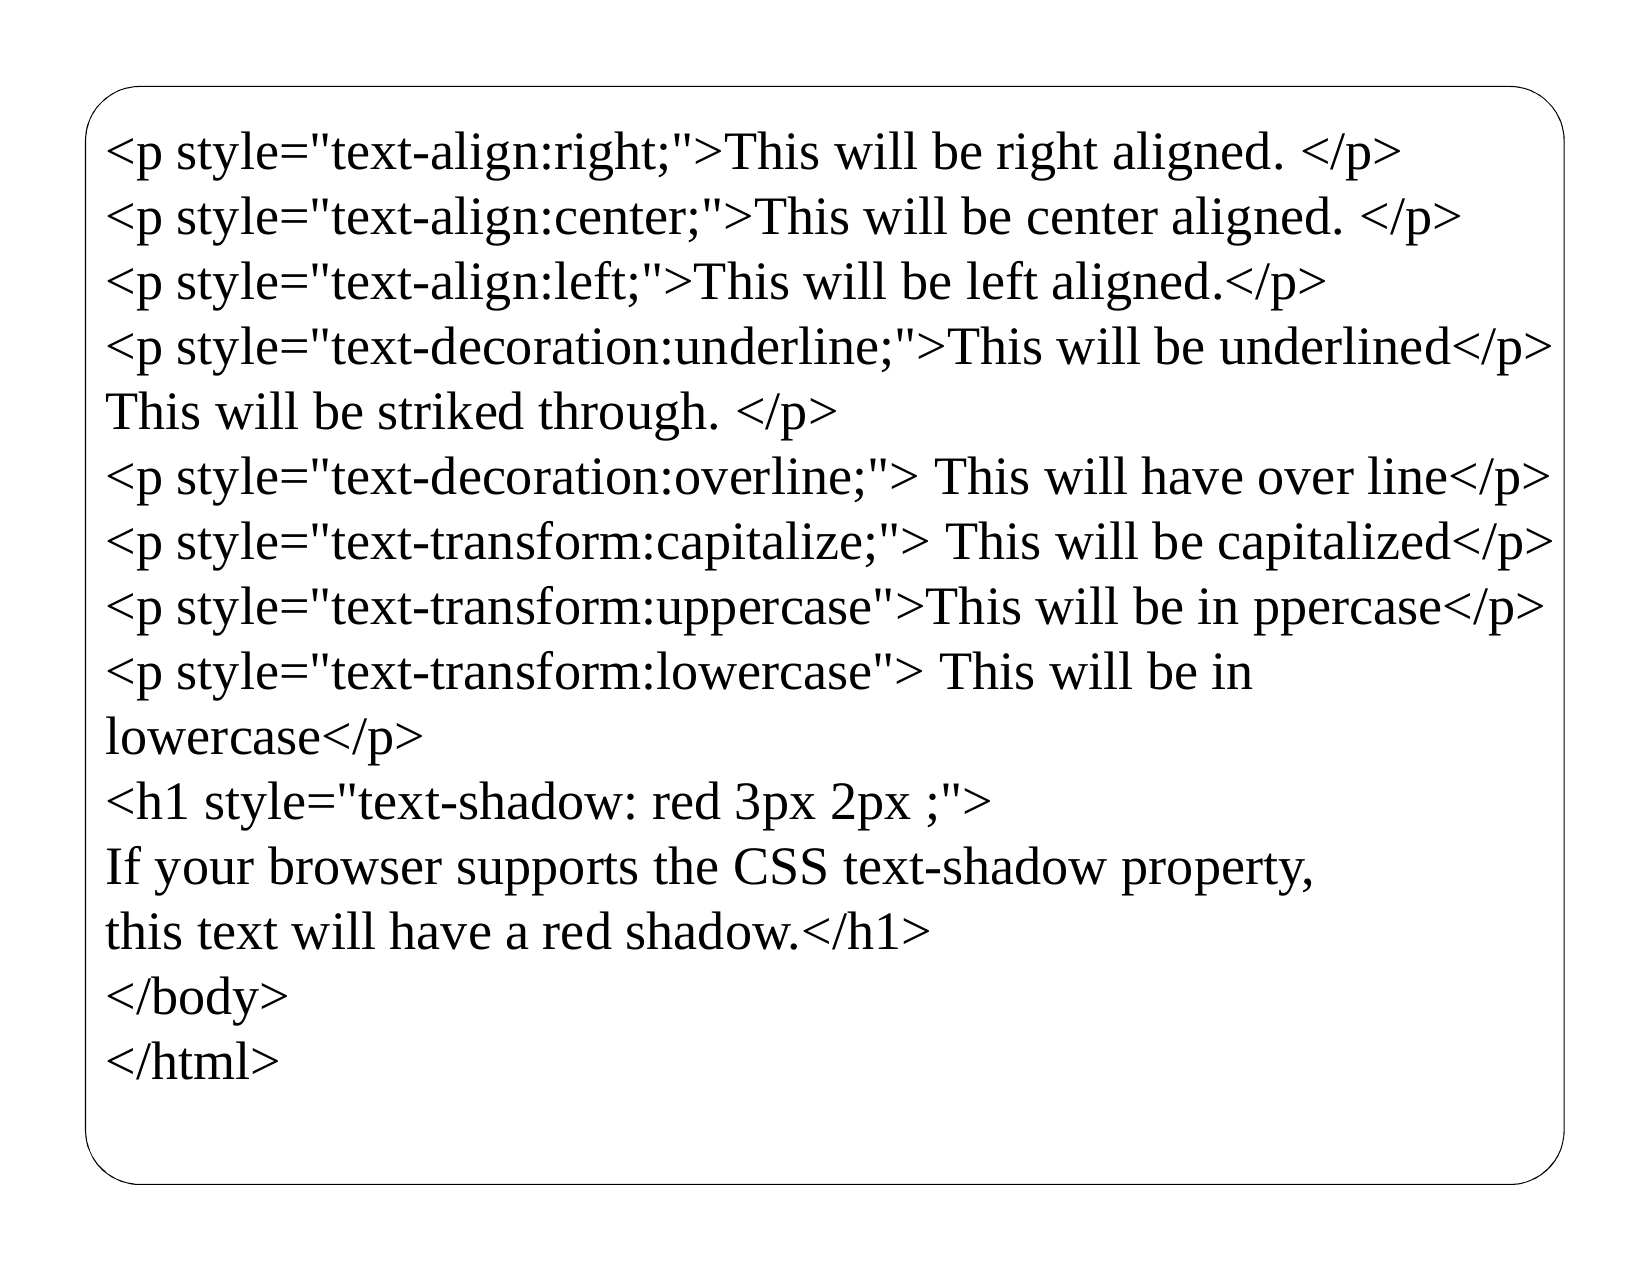

<p style="text-align:right;">This will be right aligned. </p>
<p style="text-align:center;">This will be center aligned. </p>
<p style="text-align:left;">This will be left aligned.</p>
<p style="text-decoration:underline;">This will be underlined</p>
This will be striked through. </p>
<p style="text-decoration:overline;"> This will have over line</p>
<p style="text-transform:capitalize;"> This will be capitalized</p>
<p style="text-transform:uppercase">This will be in ppercase</p>
<p style="text-transform:lowercase"> This will be in lowercase</p>
<h1 style="text-shadow: red 3px 2px ;">
If your browser supports the CSS text-shadow property,
this text will have a red shadow.</h1>
</body>
</html>
35